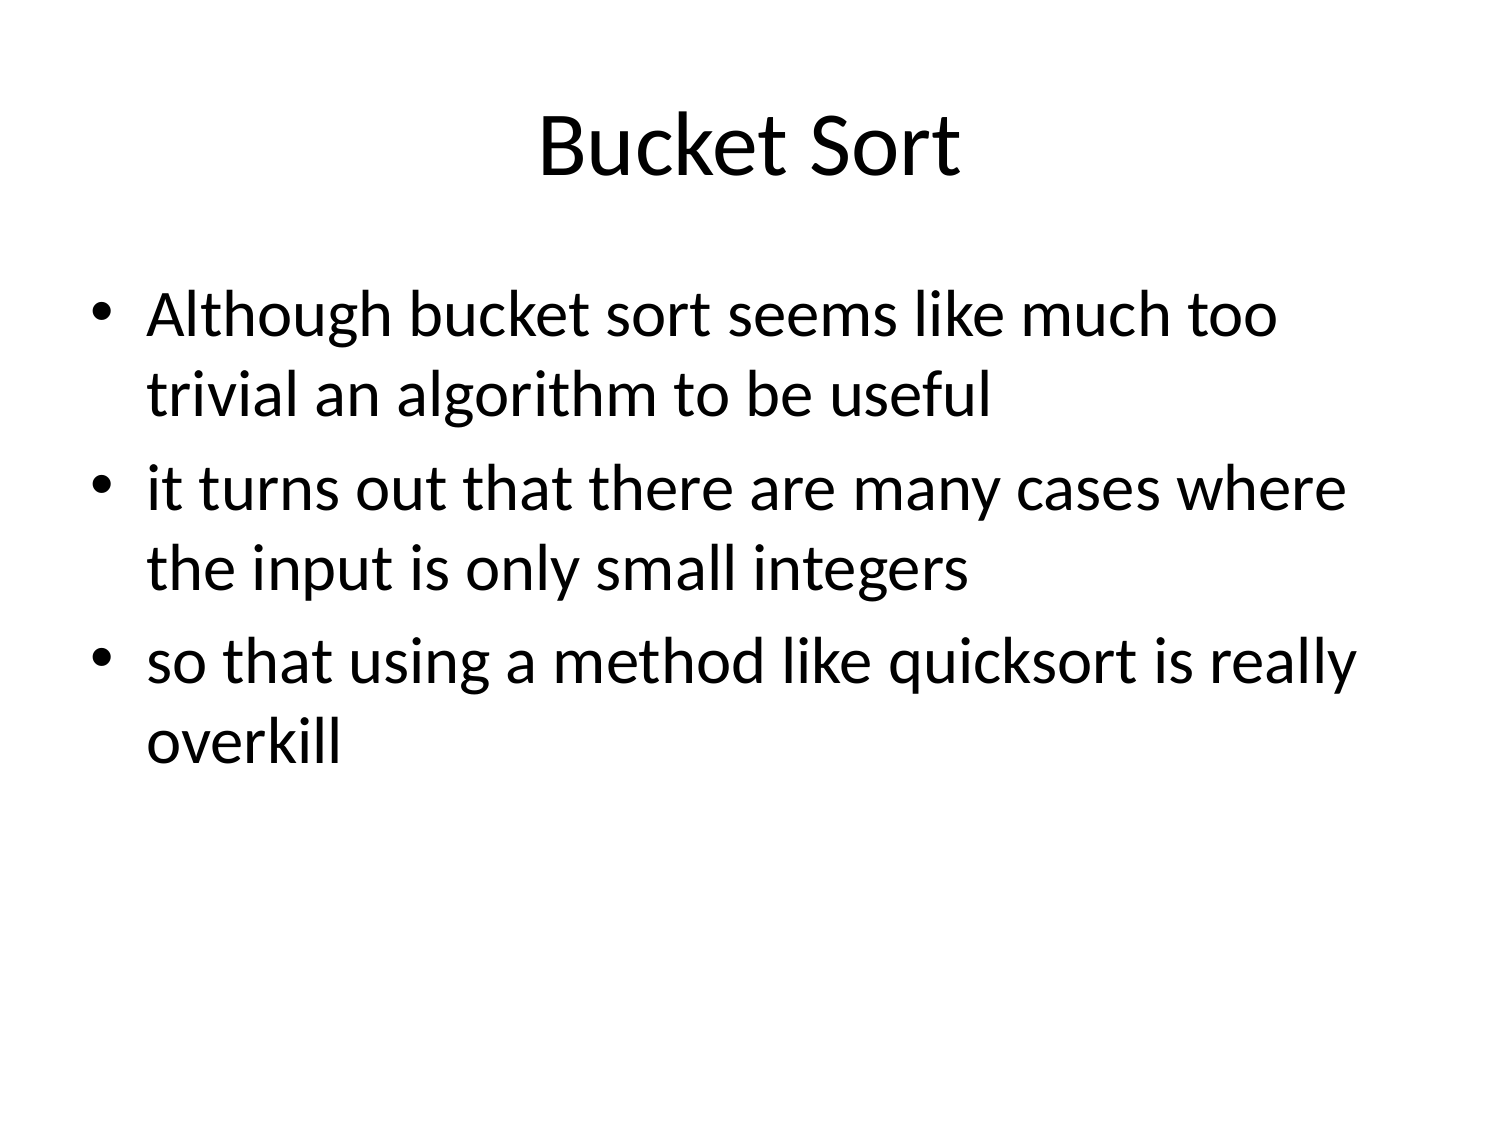

# Bucket Sort
Although bucket sort seems like much too trivial an algorithm to be useful
it turns out that there are many cases where the input is only small integers
so that using a method like quicksort is really overkill